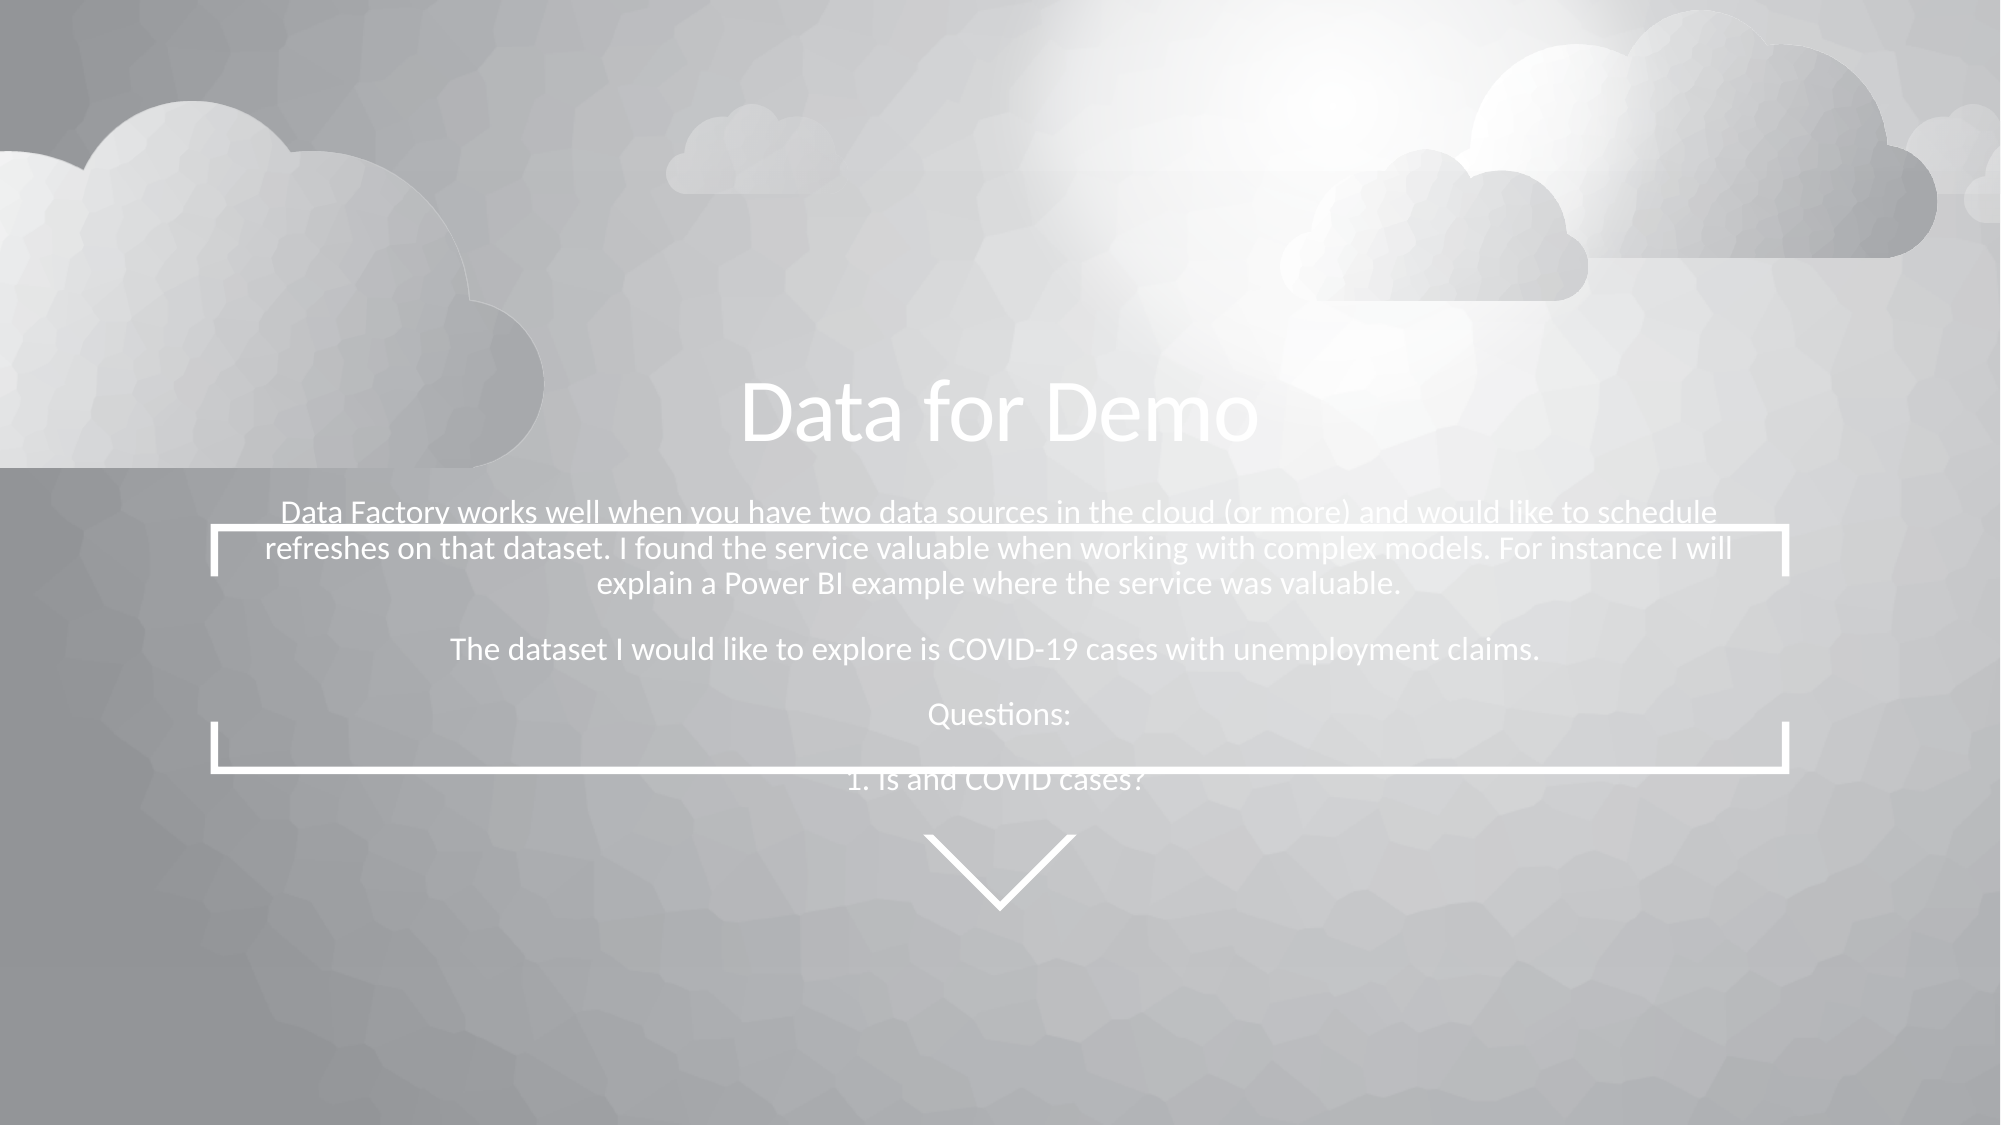

# Data for Demo
Data Factory works well when you have two data sources in the cloud (or more) and would like to schedule refreshes on that dataset. I found the service valuable when working with complex models. For instance I will explain a Power BI example where the service was valuable.
The dataset I would like to explore is COVID-19 cases with unemployment claims.
Questions:
1. Is and COVID cases?